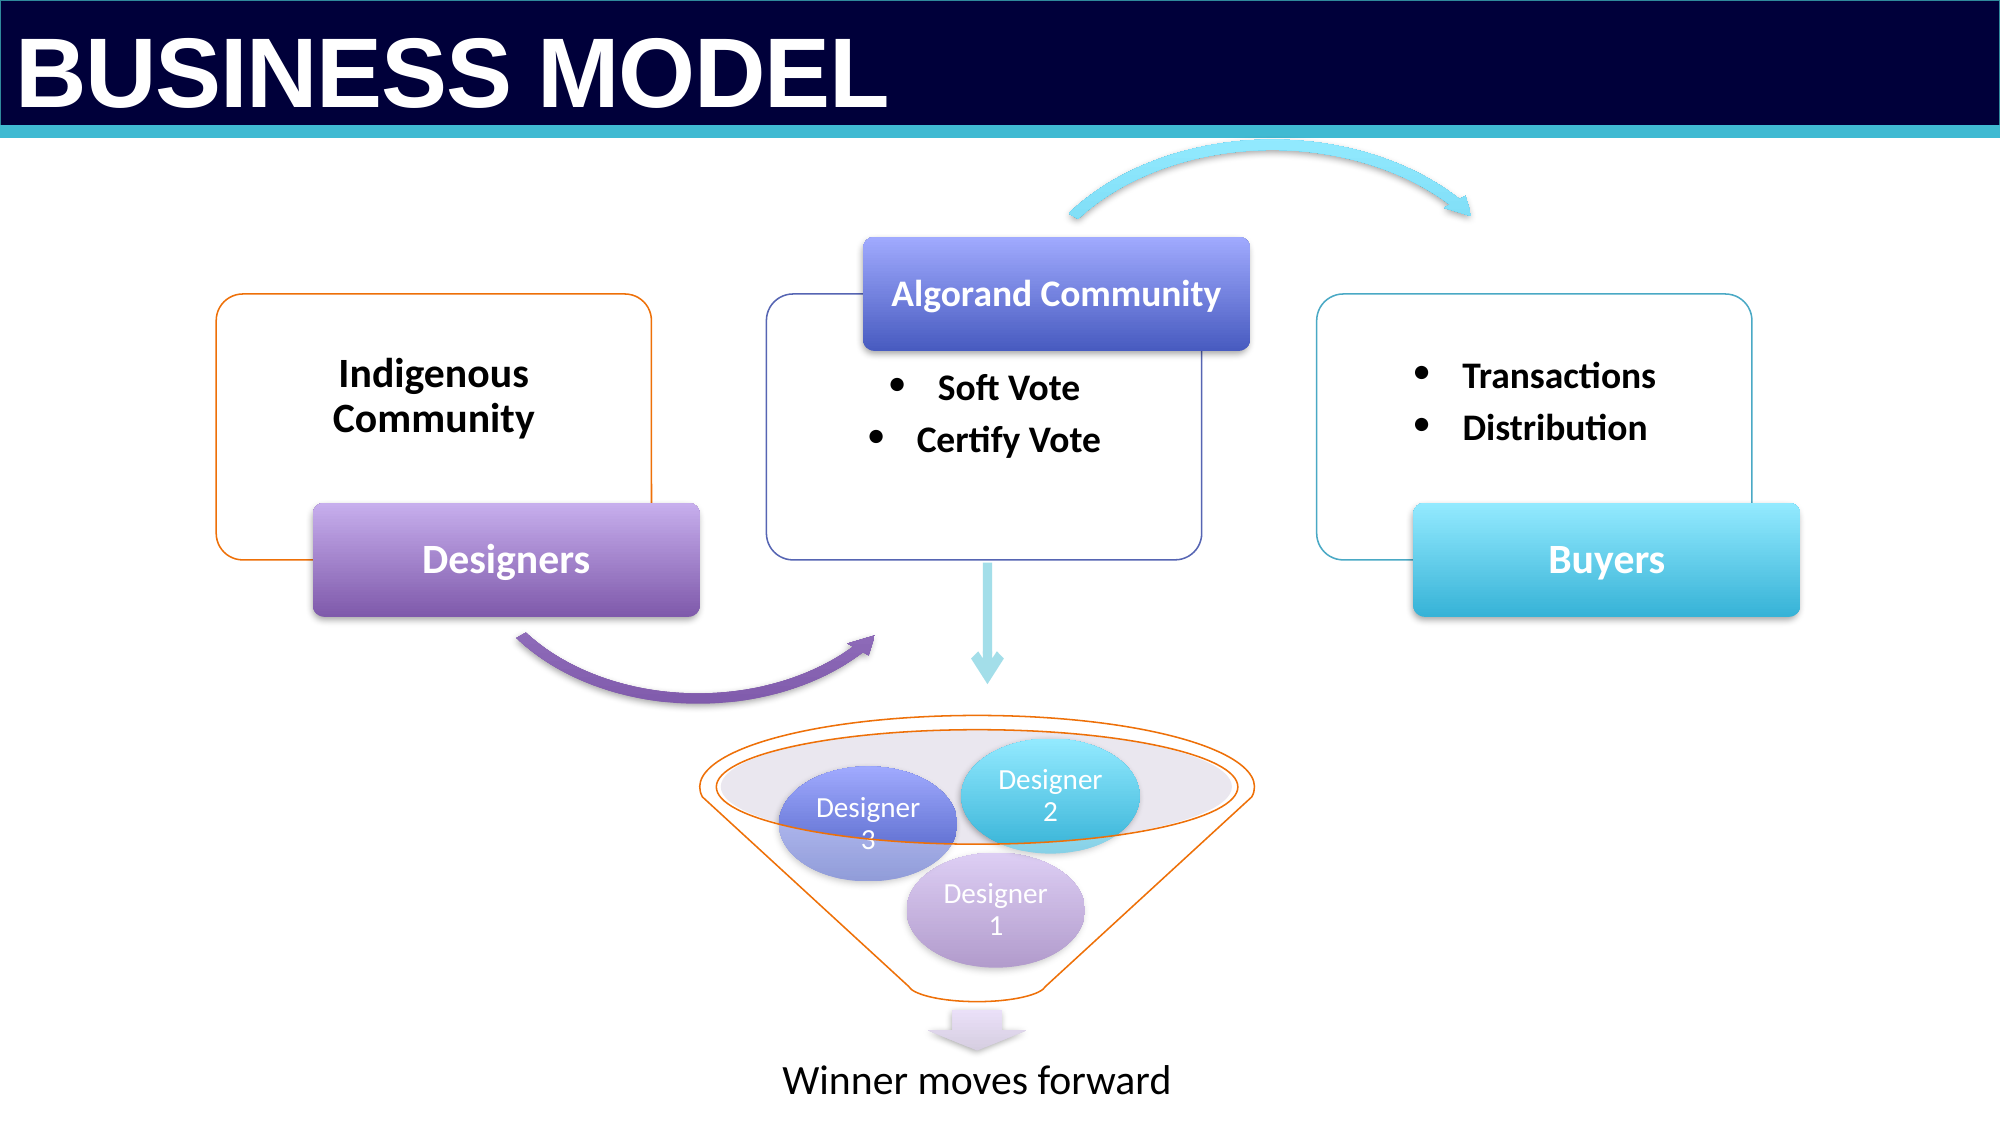

BUSINESS MODEL

Algorand Community

Indigenous Community

Transactions
Distribution
Soft Vote
Certify Vote

Designers
Buyers

Designer 2

Designer 3

Designer 1

Winner moves forward